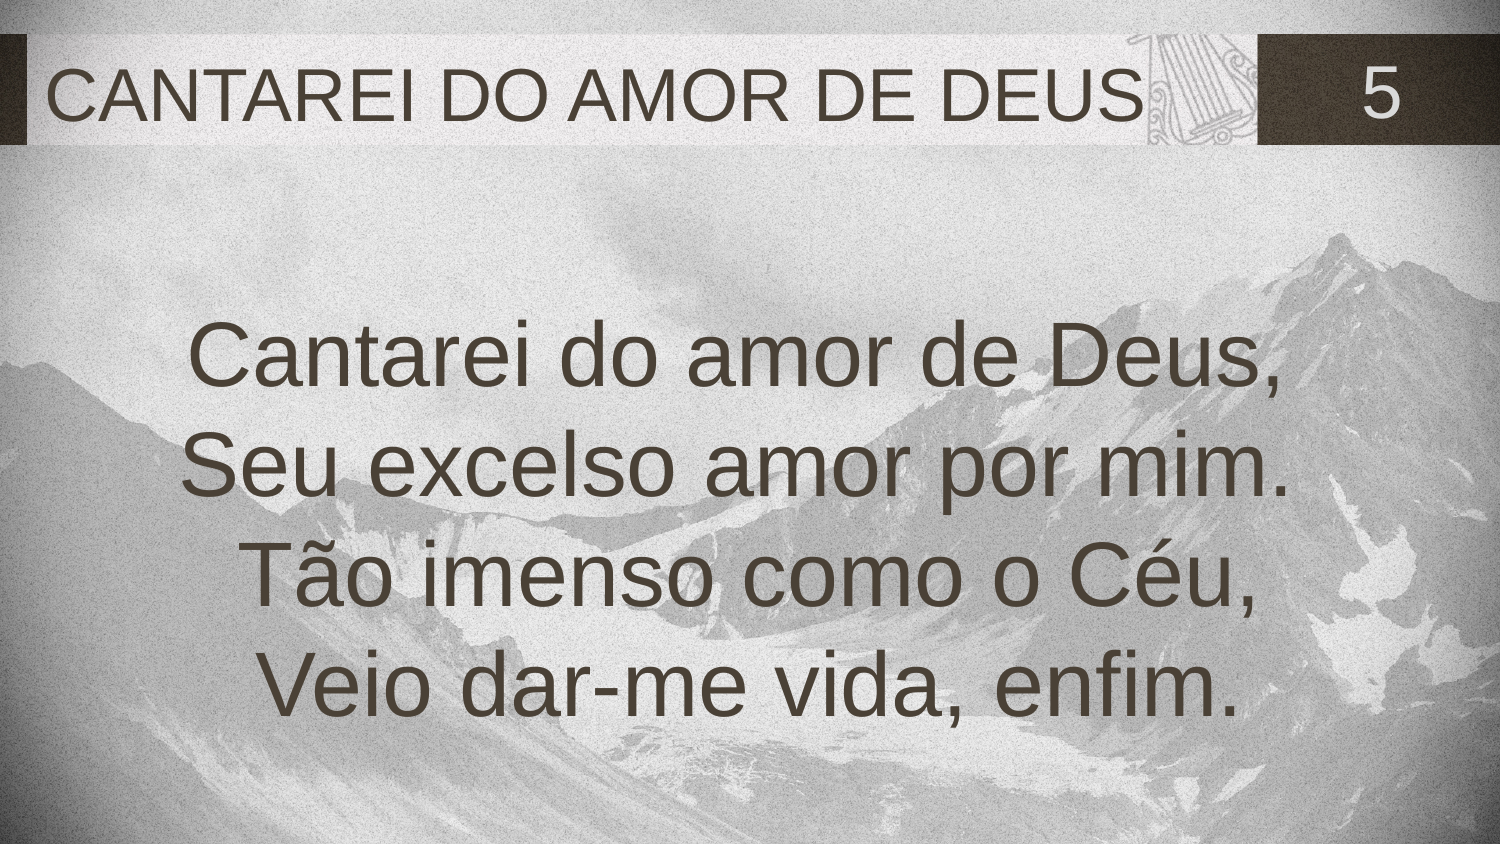

# CANTAREI DO AMOR DE DEUS
5
Cantarei do amor de Deus,
Seu excelso amor por mim.
Tão imenso como o Céu,
Veio dar-me vida, enfim.